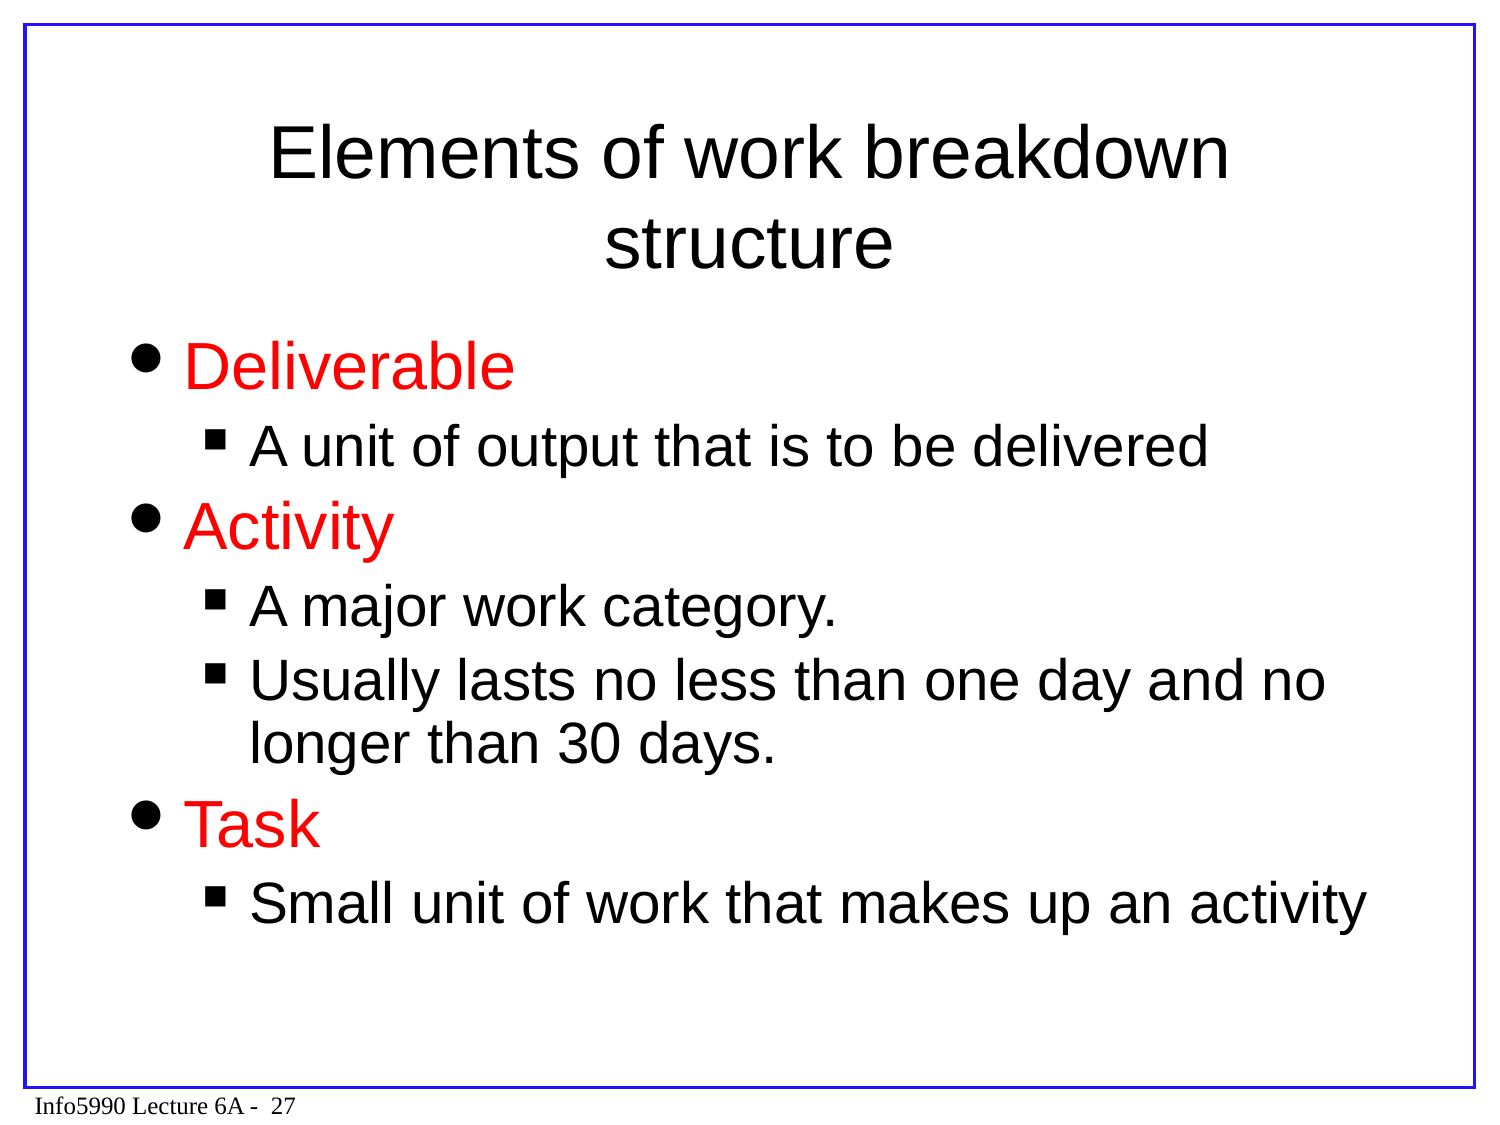

# Elements of work breakdown structure
Deliverable
A unit of output that is to be delivered
Activity
A major work category.
Usually lasts no less than one day and no longer than 30 days.
Task
Small unit of work that makes up an activity